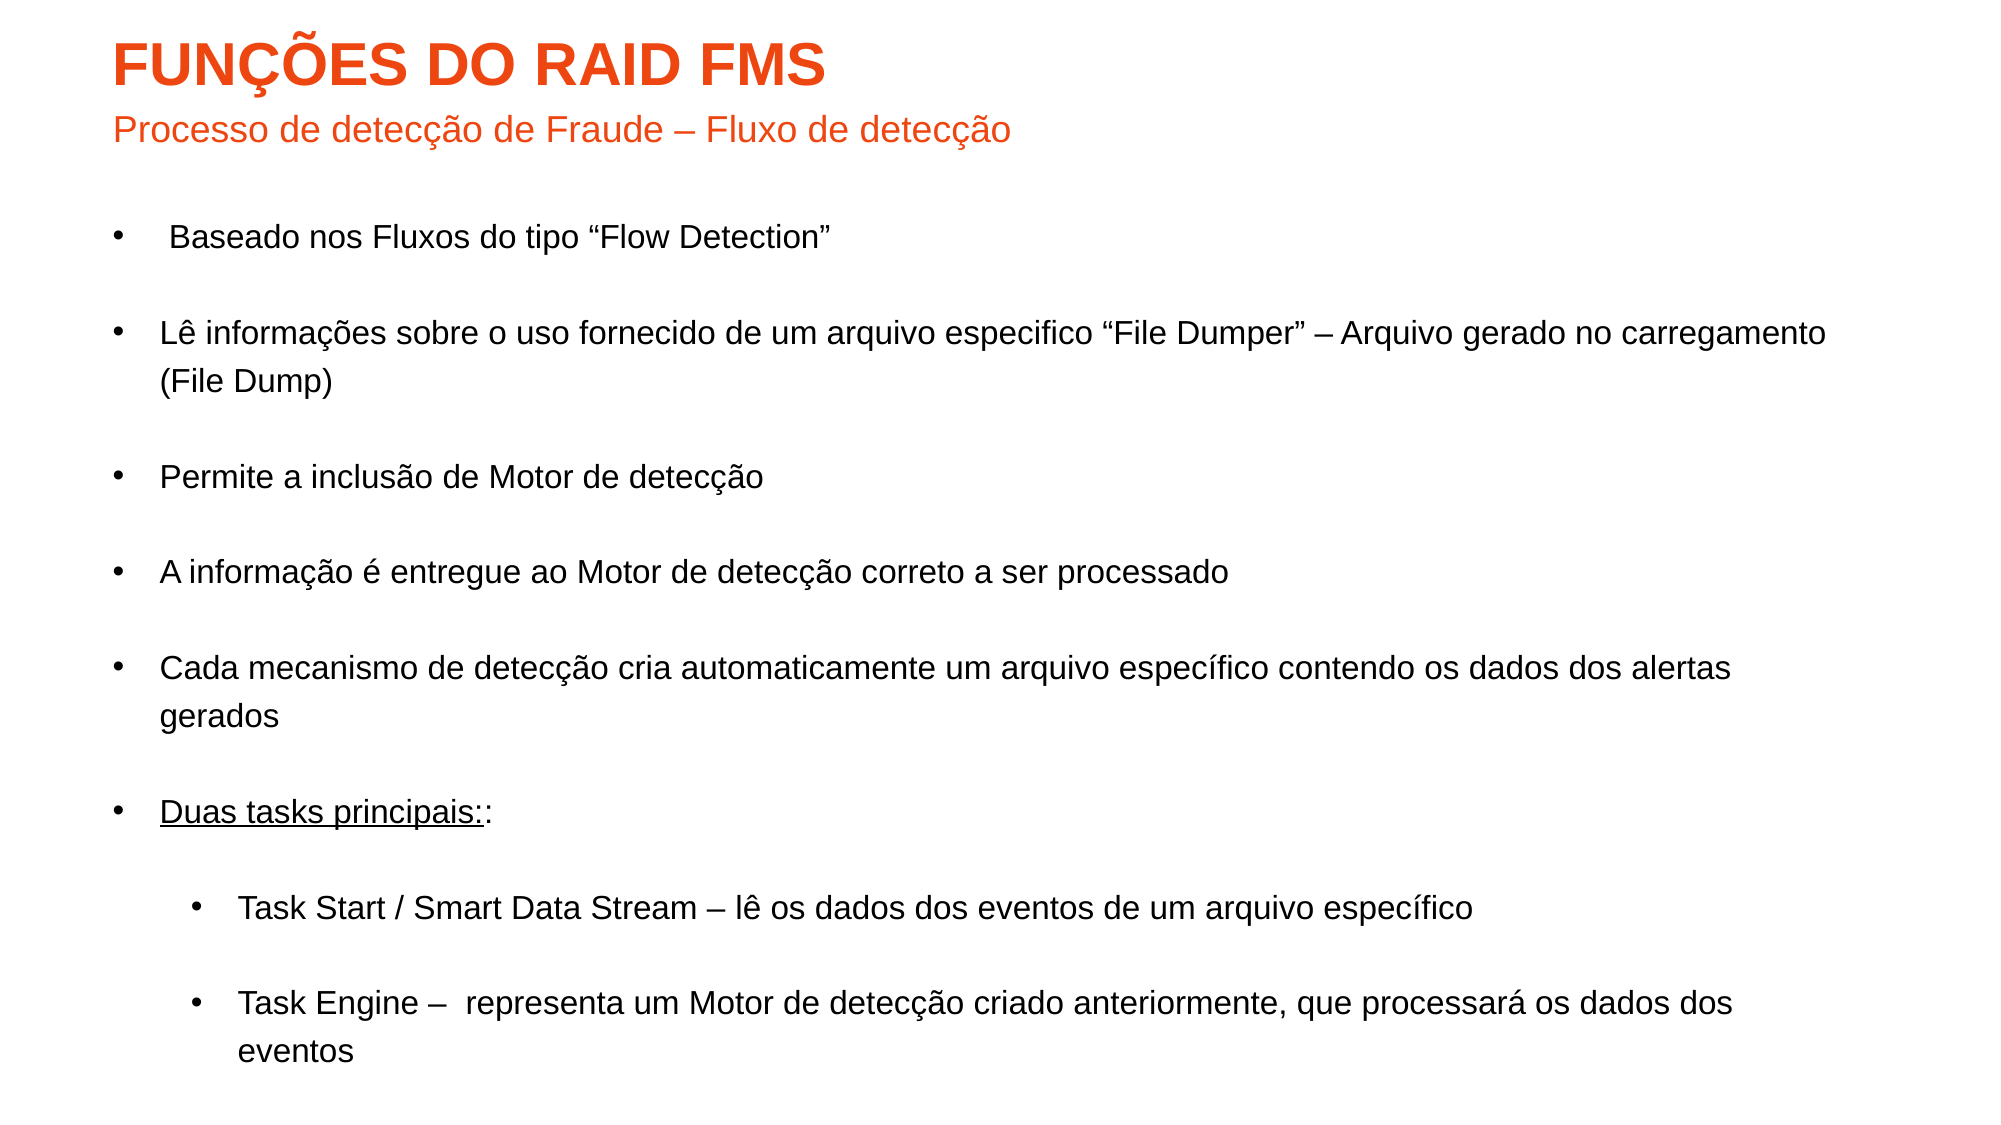

# Funções do raId fms
Processo de detecção de Fraude – Fluxo de detecção
 Baseado nos Fluxos do tipo “Flow Detection”

Lê informações sobre o uso fornecido de um arquivo especifico “File Dumper” – Arquivo gerado no carregamento (File Dump)

Permite a inclusão de Motor de detecção
A informação é entregue ao Motor de detecção correto a ser processado

Cada mecanismo de detecção cria automaticamente um arquivo específico contendo os dados dos alertas gerados

Duas tasks principais::

Task Start / Smart Data Stream – lê os dados dos eventos de um arquivo específico

Task Engine –  representa um Motor de detecção criado anteriormente, que processará os dados dos eventos